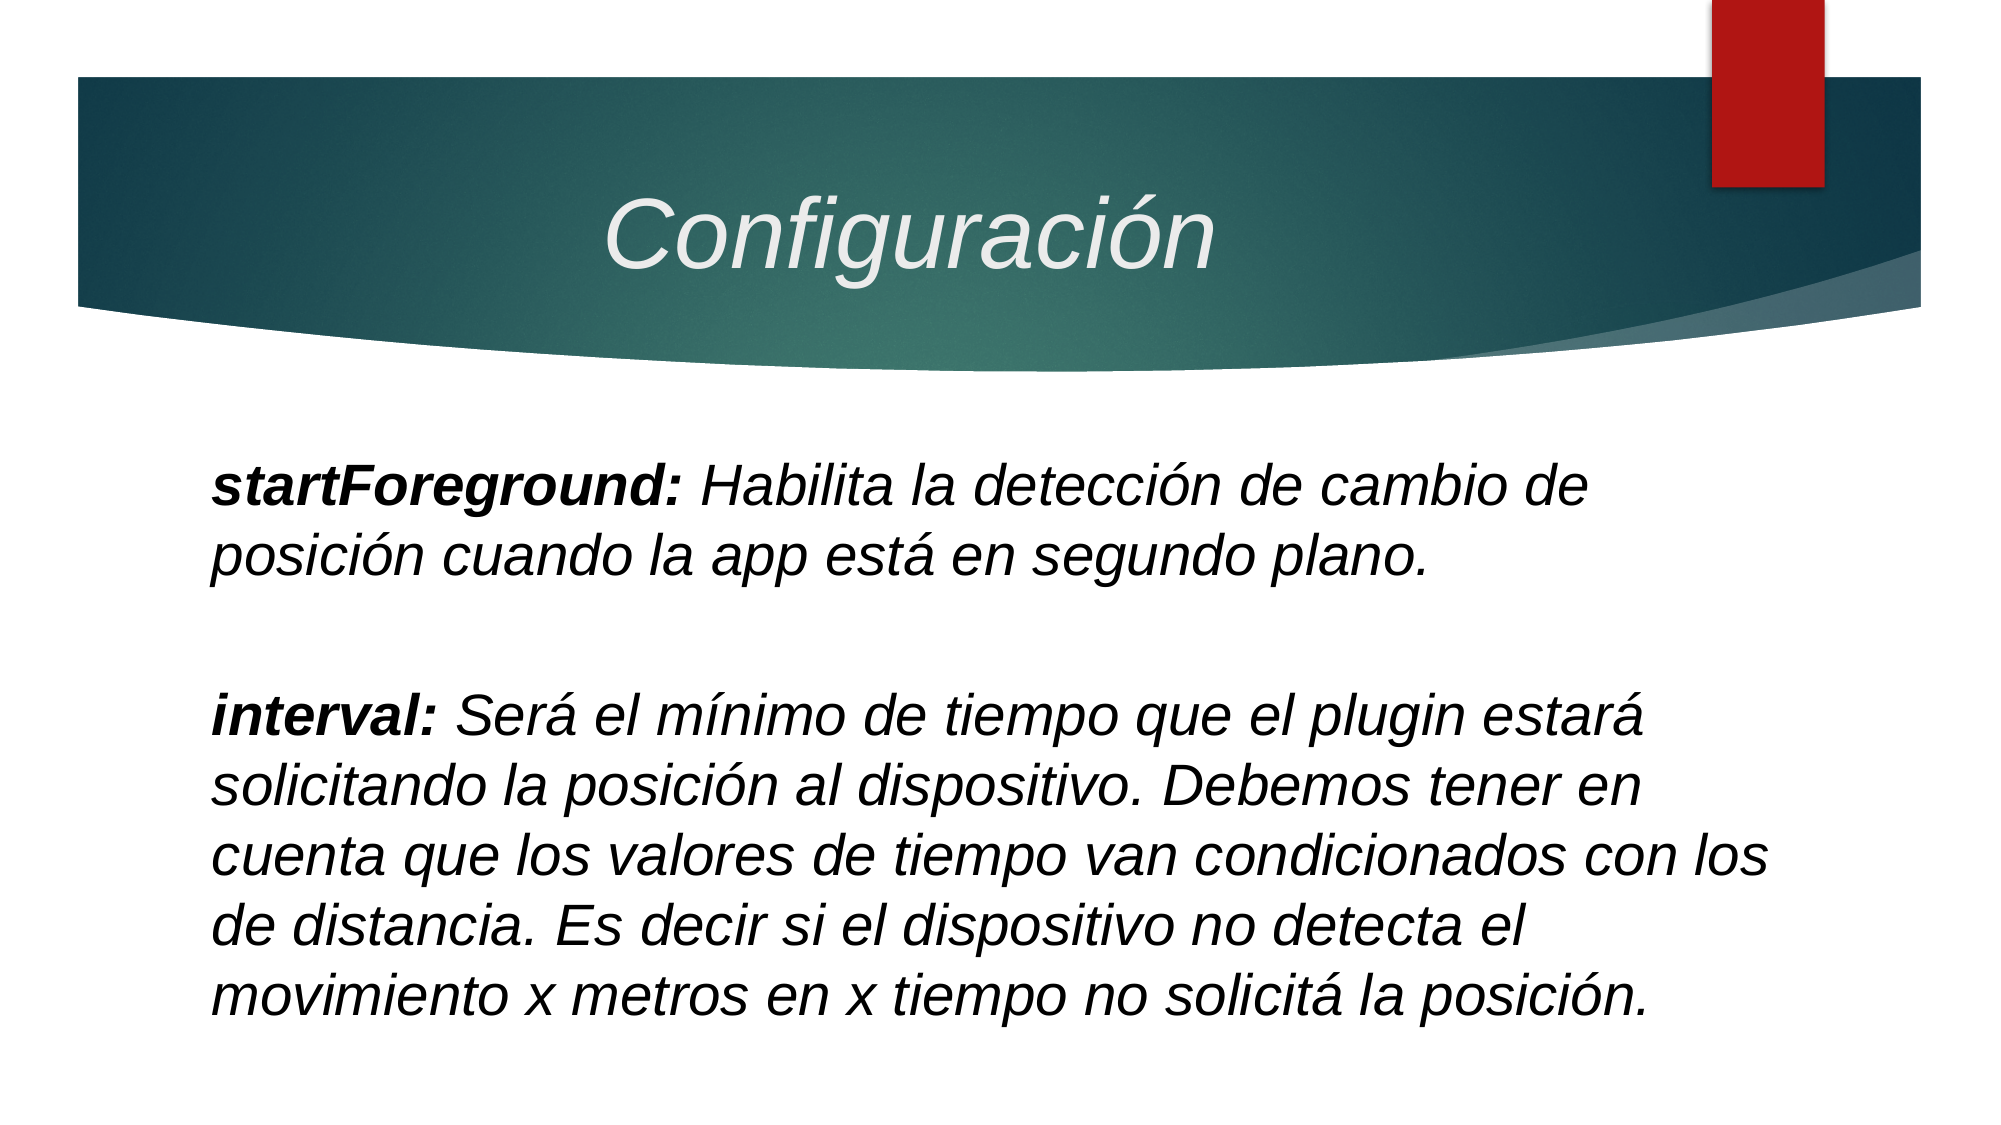

# Configuración
startForeground: Habilita la detección de cambio de posición cuando la app está en segundo plano.
interval: Será el mínimo de tiempo que el plugin estará solicitando la posición al dispositivo. Debemos tener en cuenta que los valores de tiempo van condicionados con los de distancia. Es decir si el dispositivo no detecta el movimiento x metros en x tiempo no solicitá la posición.